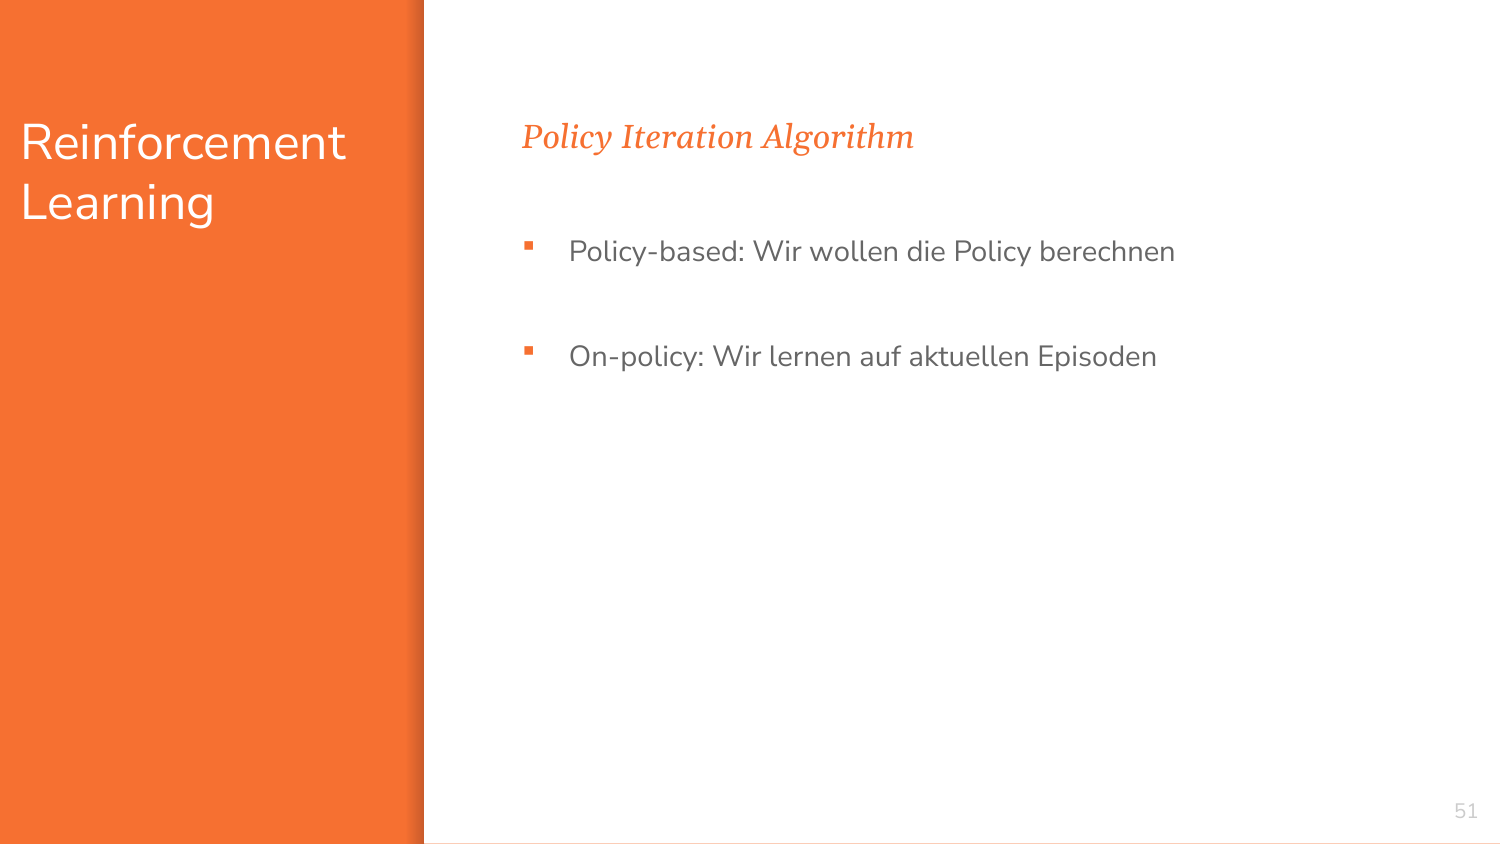

# Reinforcement Learning
Policy Iteration Algorithm
Policy-based: Wir wollen die Policy berechnen

On-policy: Wir lernen auf aktuellen Episoden
51